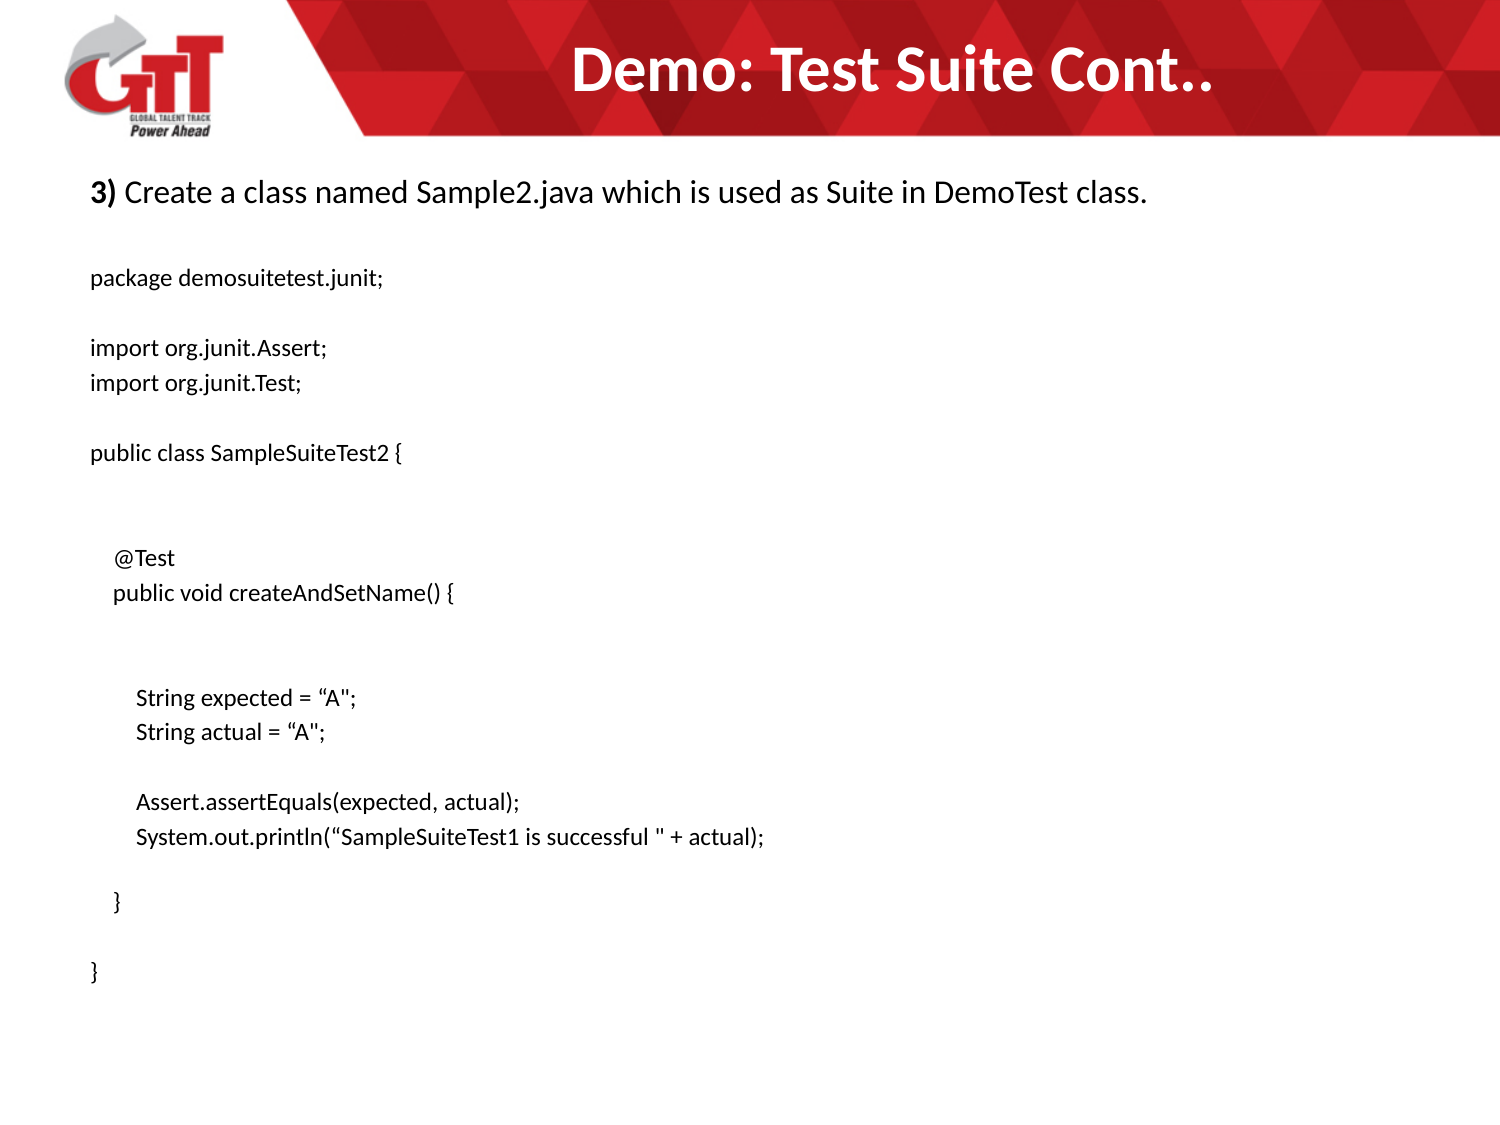

# Demo: Test Suite Cont..
3) Create a class named Sample2.java which is used as Suite in DemoTest class.

package demosuitetest.junit;

import org.junit.Assert;
import org.junit.Test;

public class SampleSuiteTest2 {

    @Test
    public void createAndSetName() {

        String expected = “A";
        String actual = “A";

        Assert.assertEquals(expected, actual);
        System.out.println(“SampleSuiteTest1 is successful " + actual);
    }

}